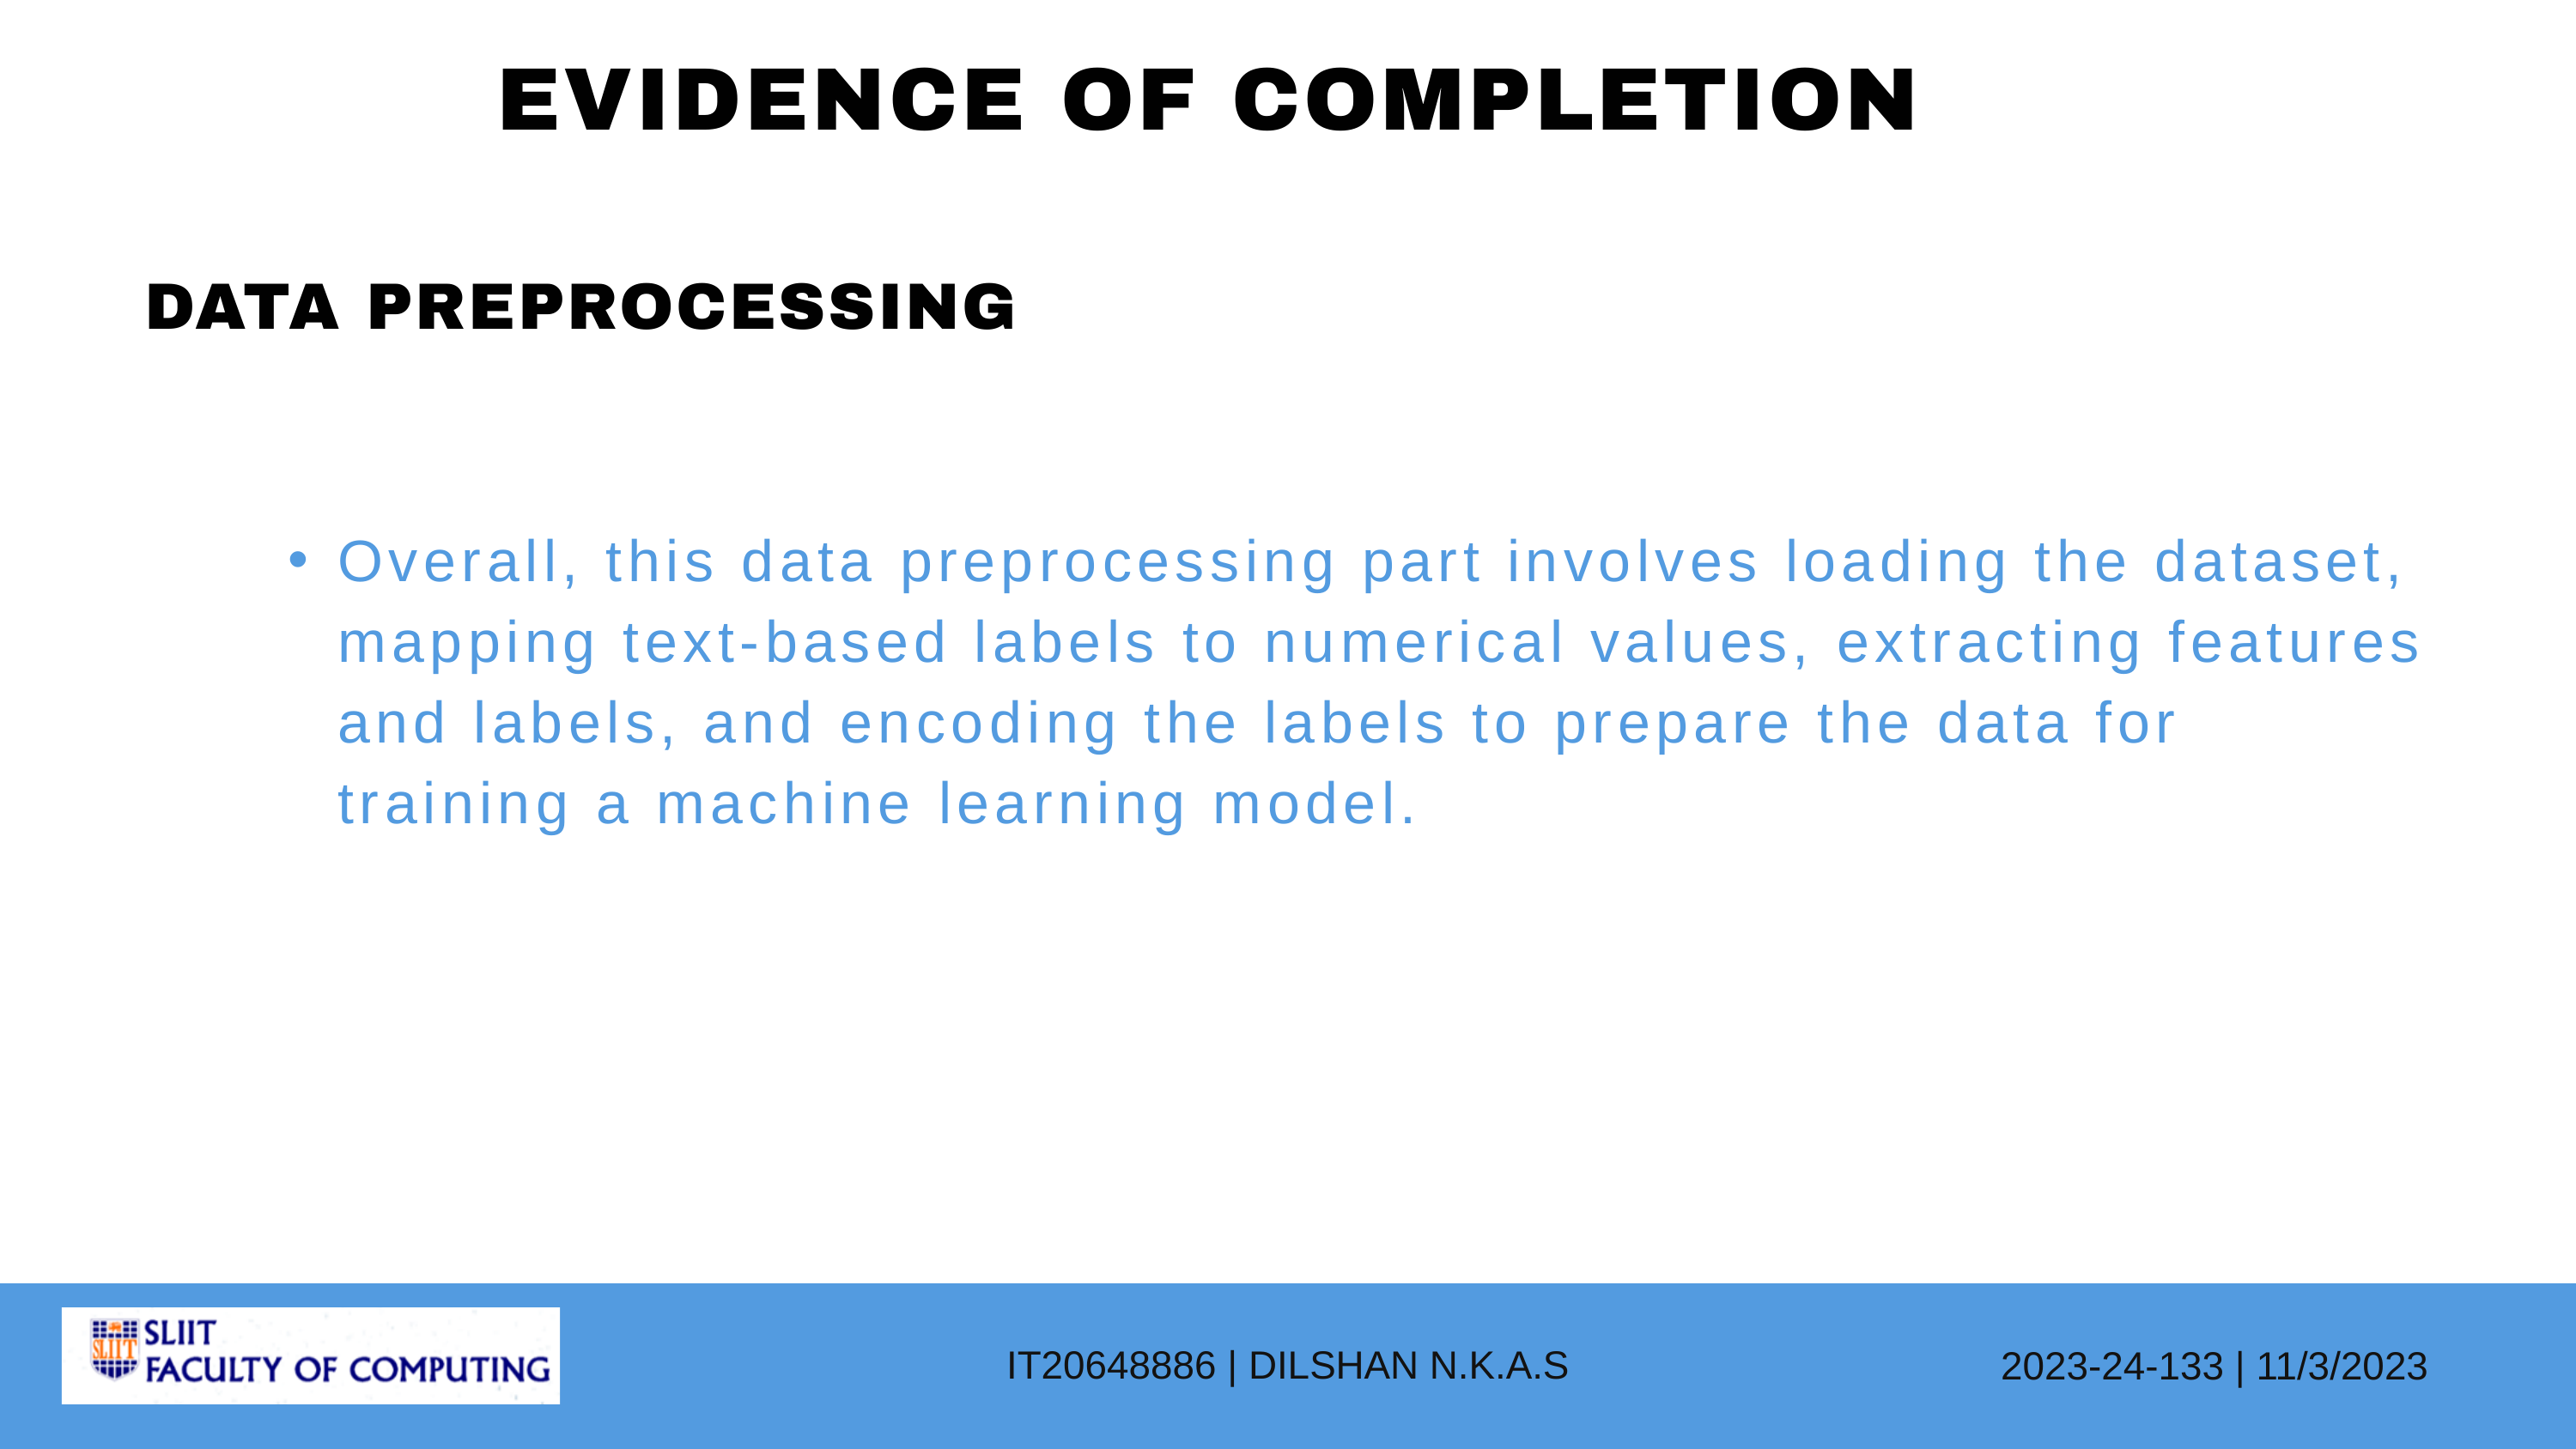

EVIDENCE OF COMPLETION
DATA PREPROCESSING
Overall, this data preprocessing part involves loading the dataset, mapping text-based labels to numerical values, extracting features and labels, and encoding the labels to prepare the data for training a machine learning model.

IT20648886 | DILSHAN N.K.A.S
2023-24-133 | 11/3/2023